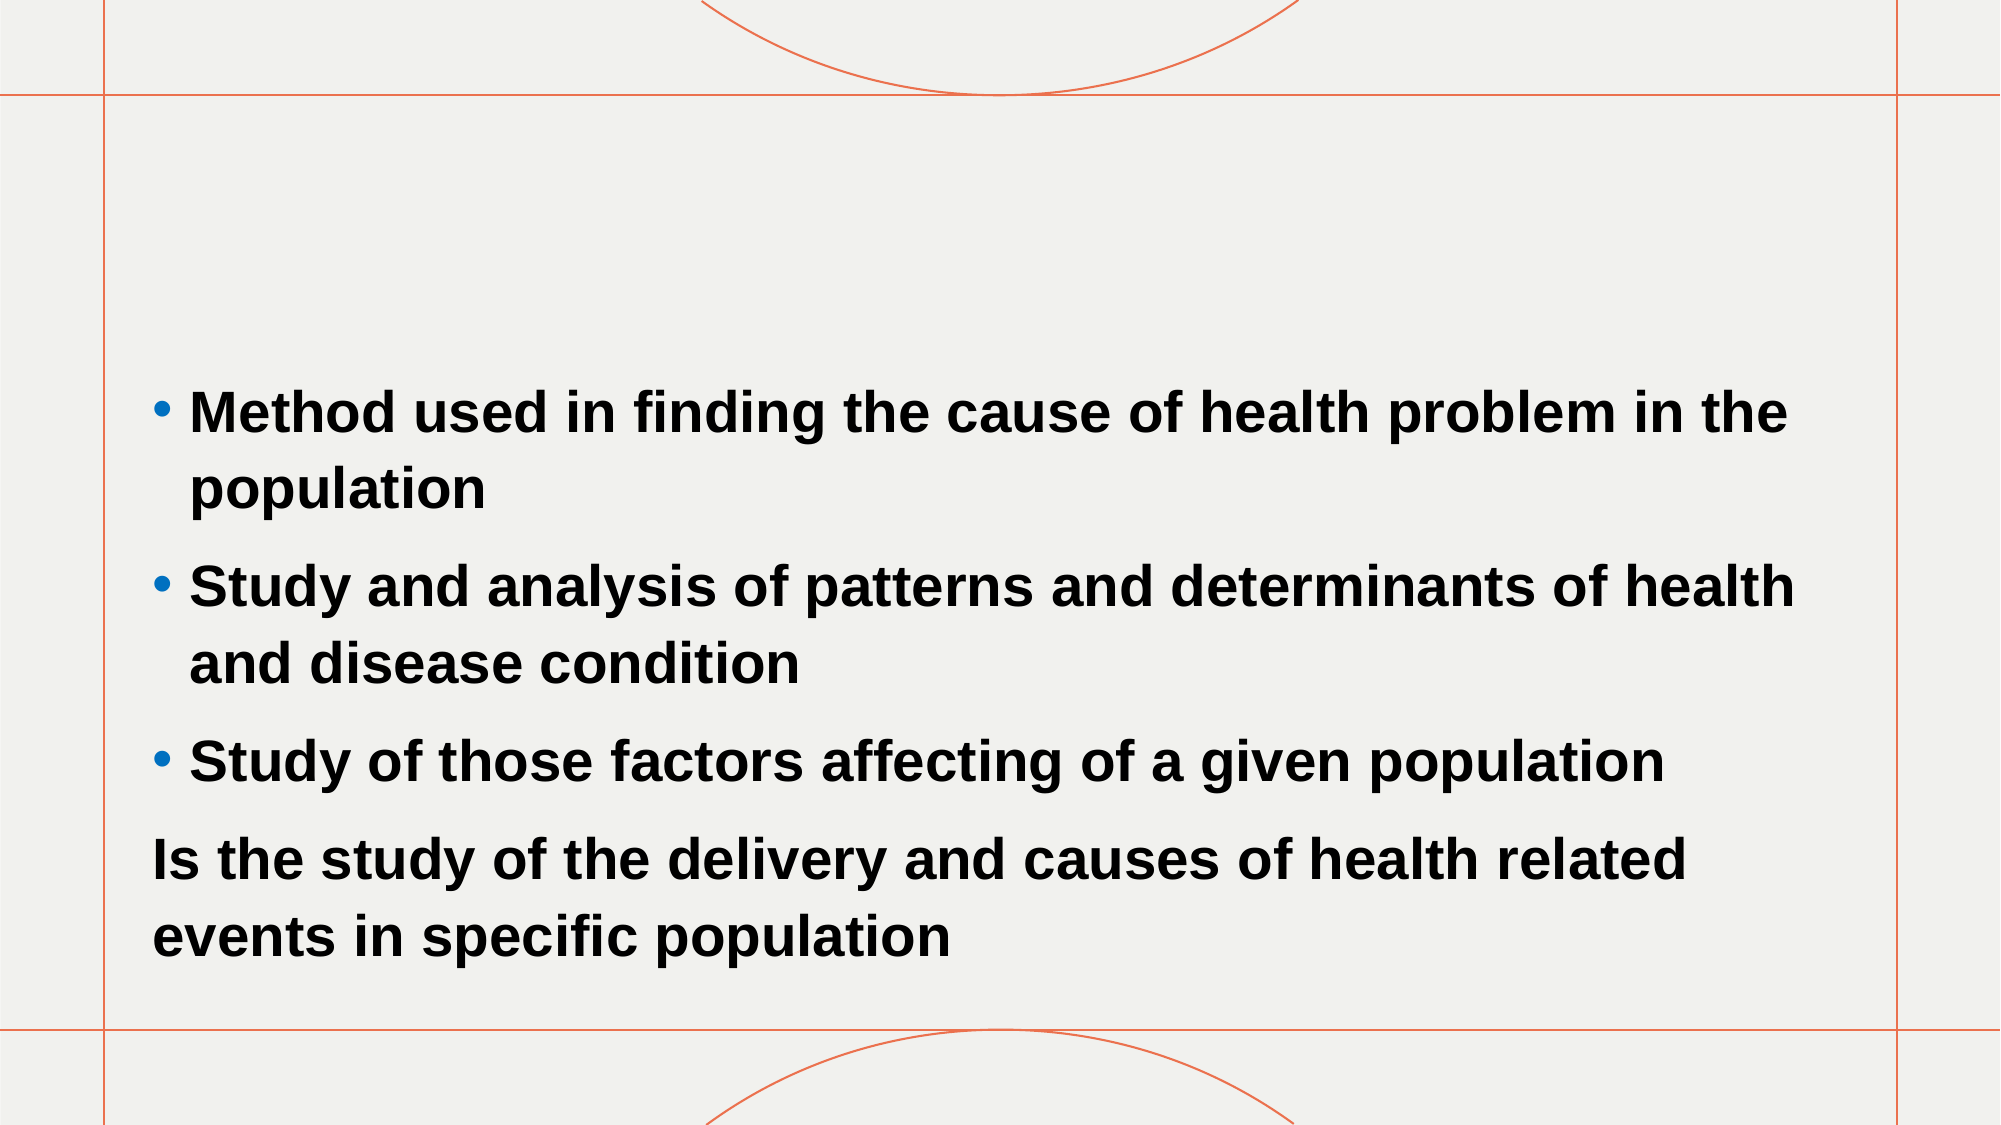

#
Method used in finding the cause of health problem in the population
Study and analysis of patterns and determinants of health and disease condition
Study of those factors affecting of a given population
Is the study of the delivery and causes of health related events in specific population